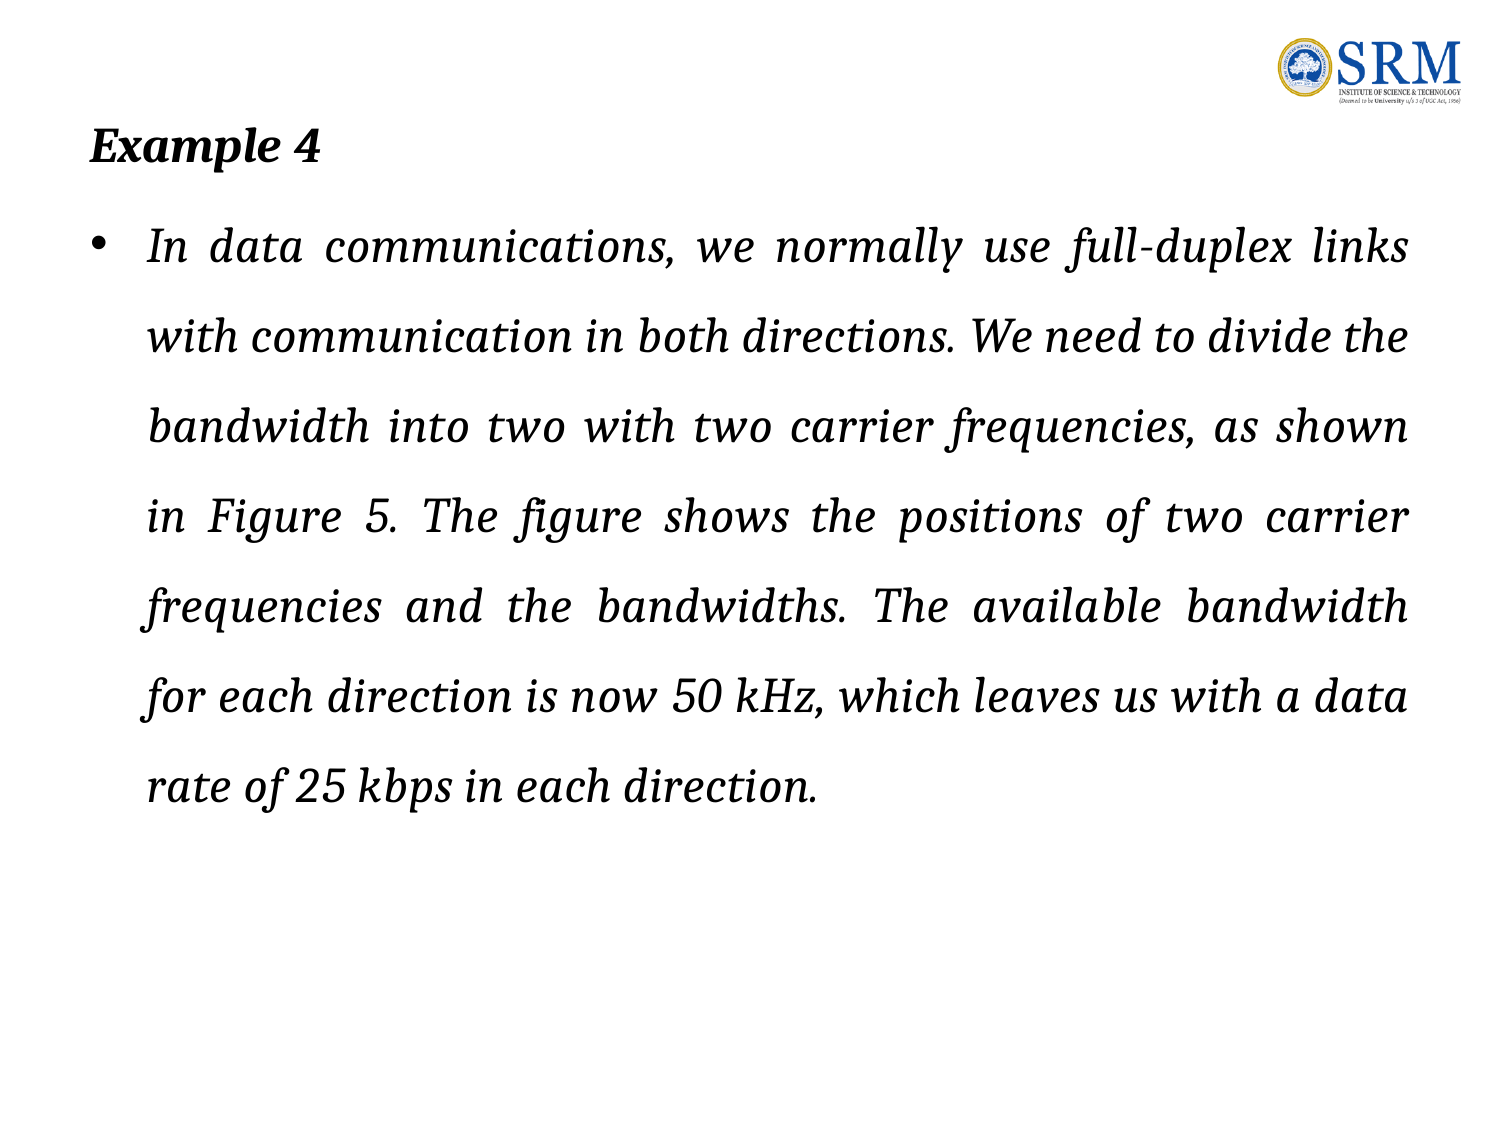

Example 4
In data communications, we normally use full-duplex links with communication in both directions. We need to divide the bandwidth into two with two carrier frequencies, as shown in Figure 5. The figure shows the positions of two carrier frequencies and the bandwidths. The available bandwidth for each direction is now 50 kHz, which leaves us with a data rate of 25 kbps in each direction.